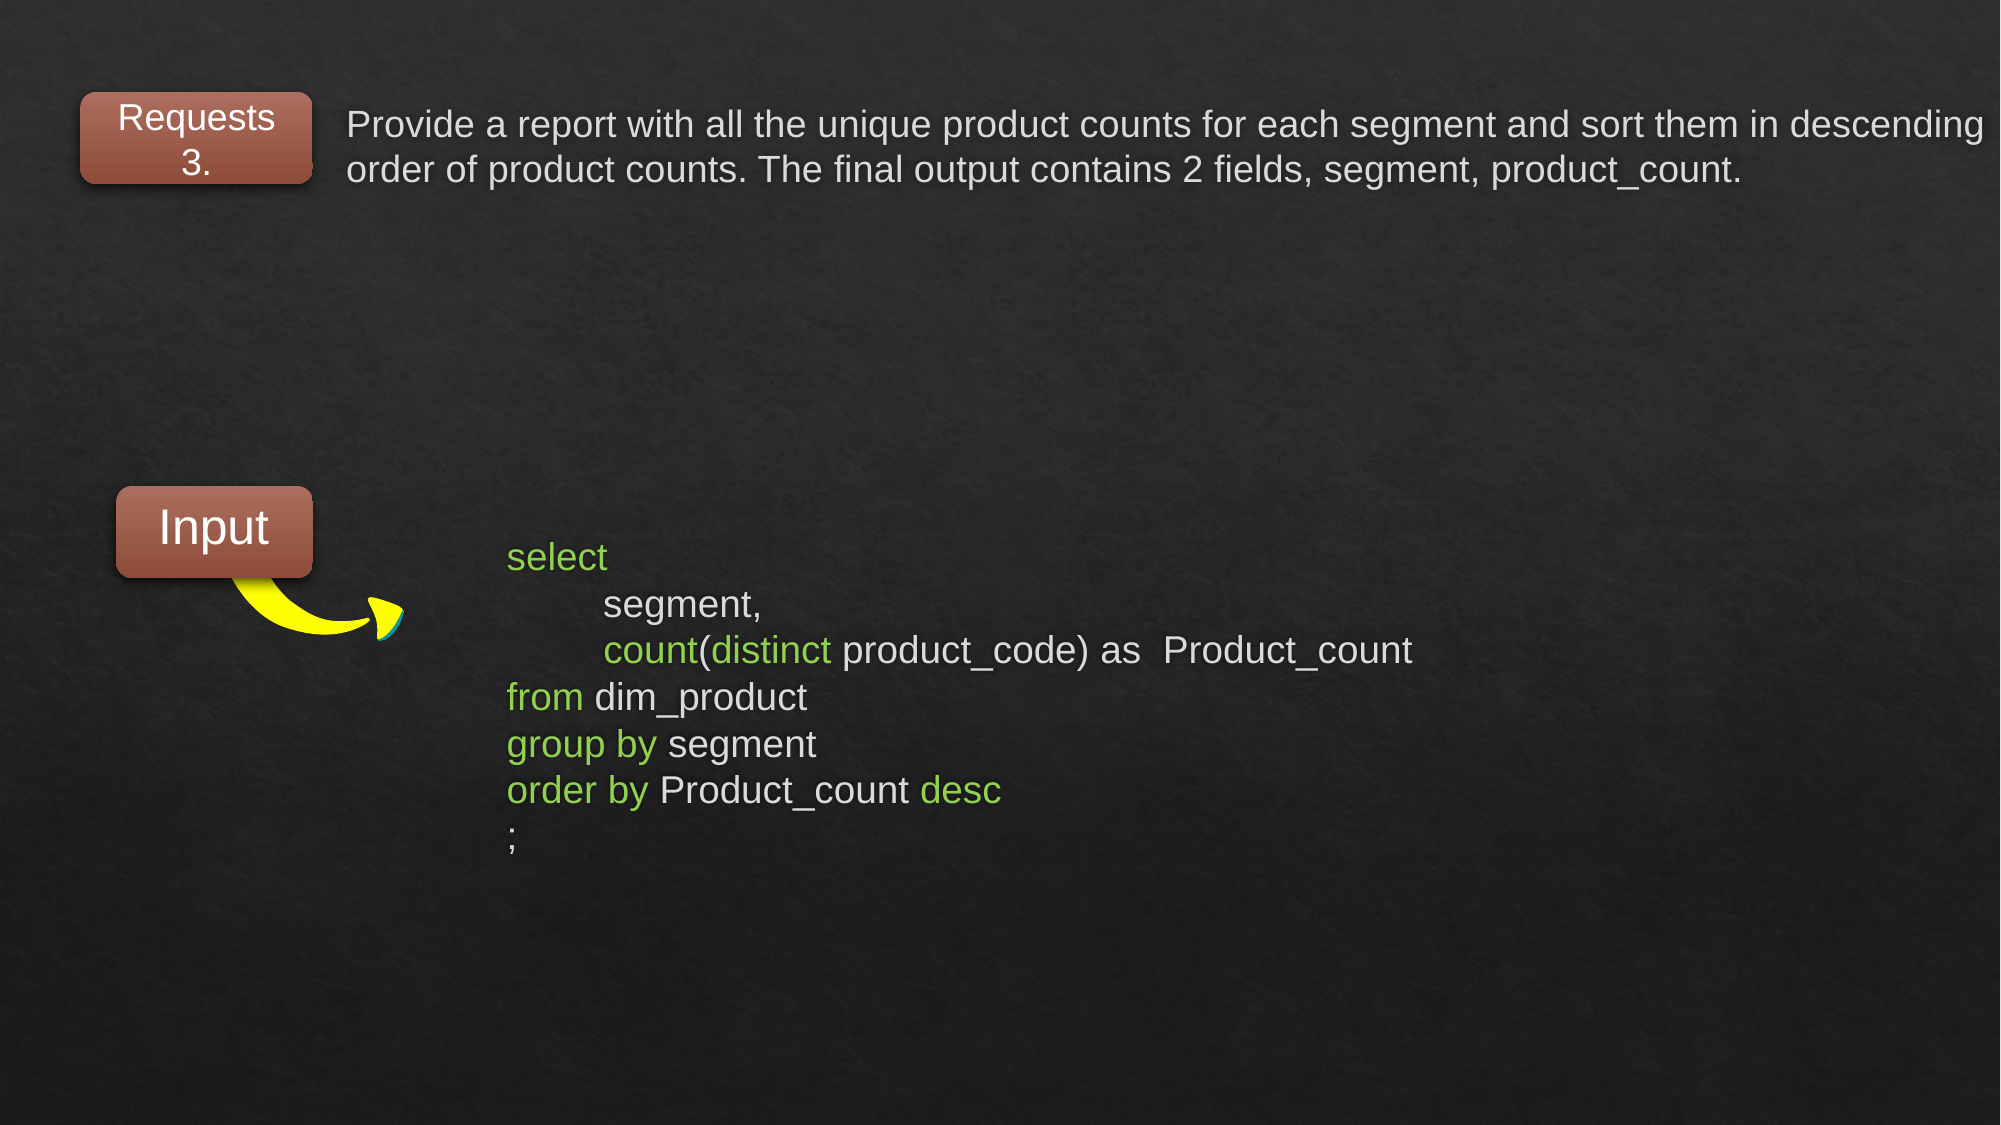

Requests 3.
Provide a report with all the unique product counts for each segment and sort them in descending order of product counts. The final output contains 2 fields, segment, product_count.

Input

select
         segment,
         count(distinct product_code) as  Product_count
from dim_product
group by segment
order by Product_count desc
;